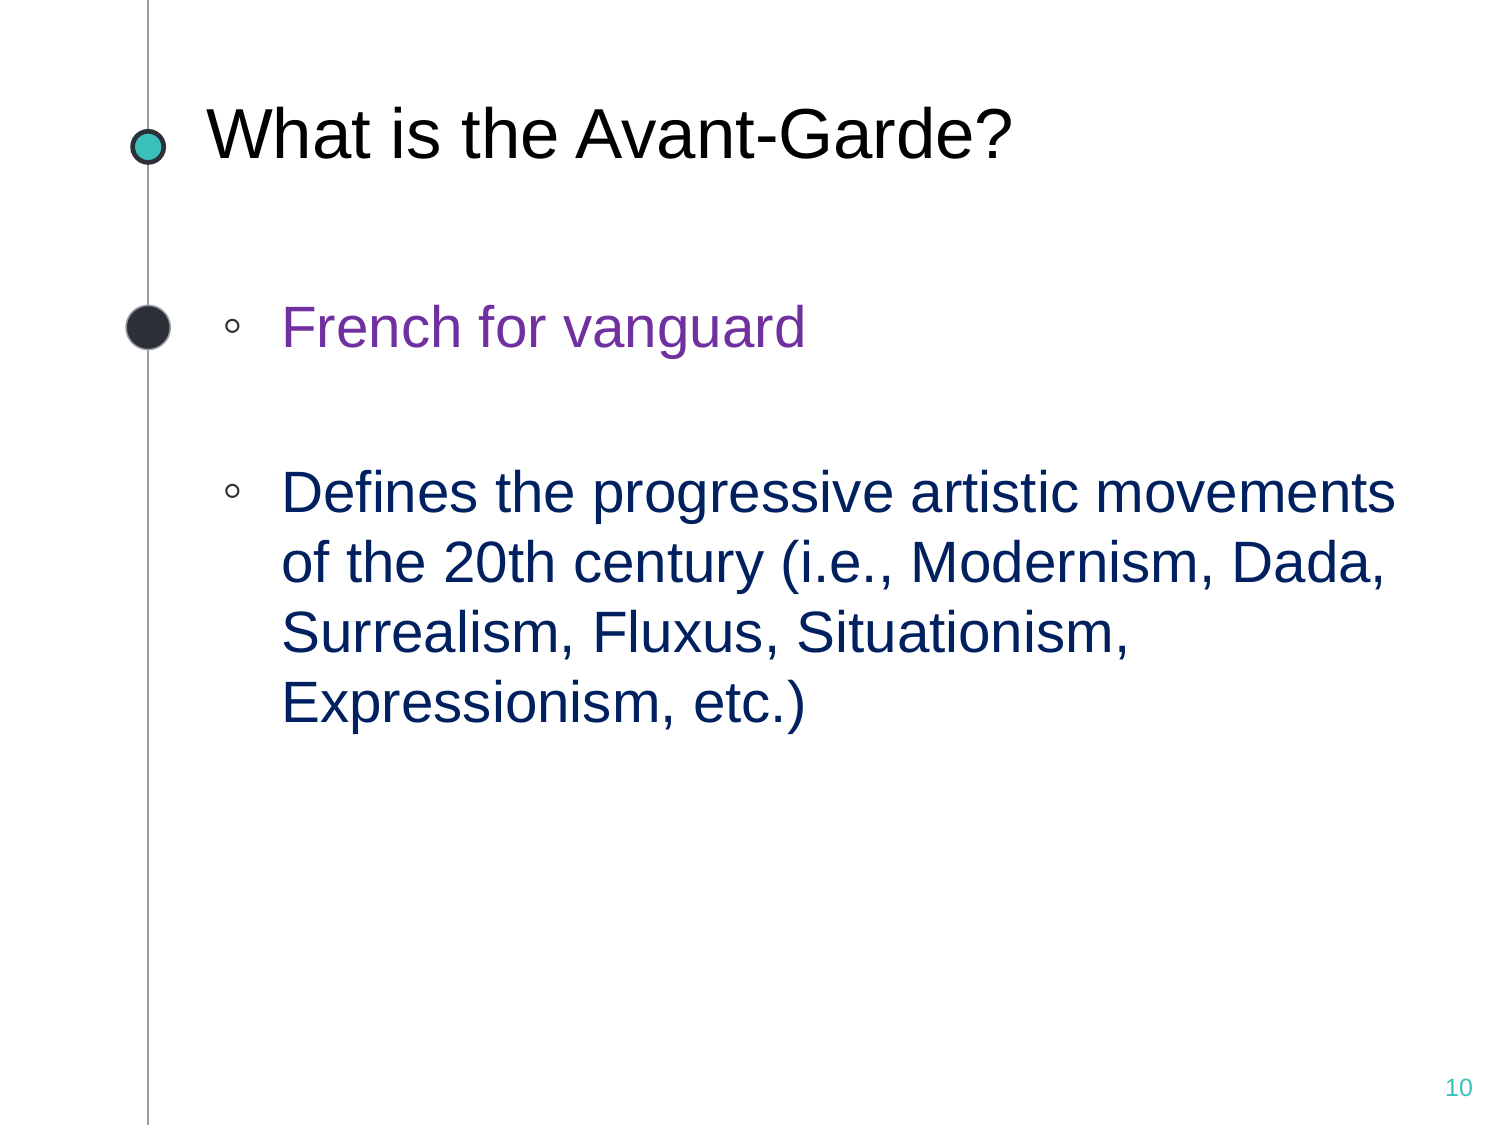

# What is the Avant-Garde?
French for vanguard

Defines the progressive artistic movements of the 20th century (i.e., Modernism, Dada, Surrealism, Fluxus, Situationism, Expressionism, etc.)

10